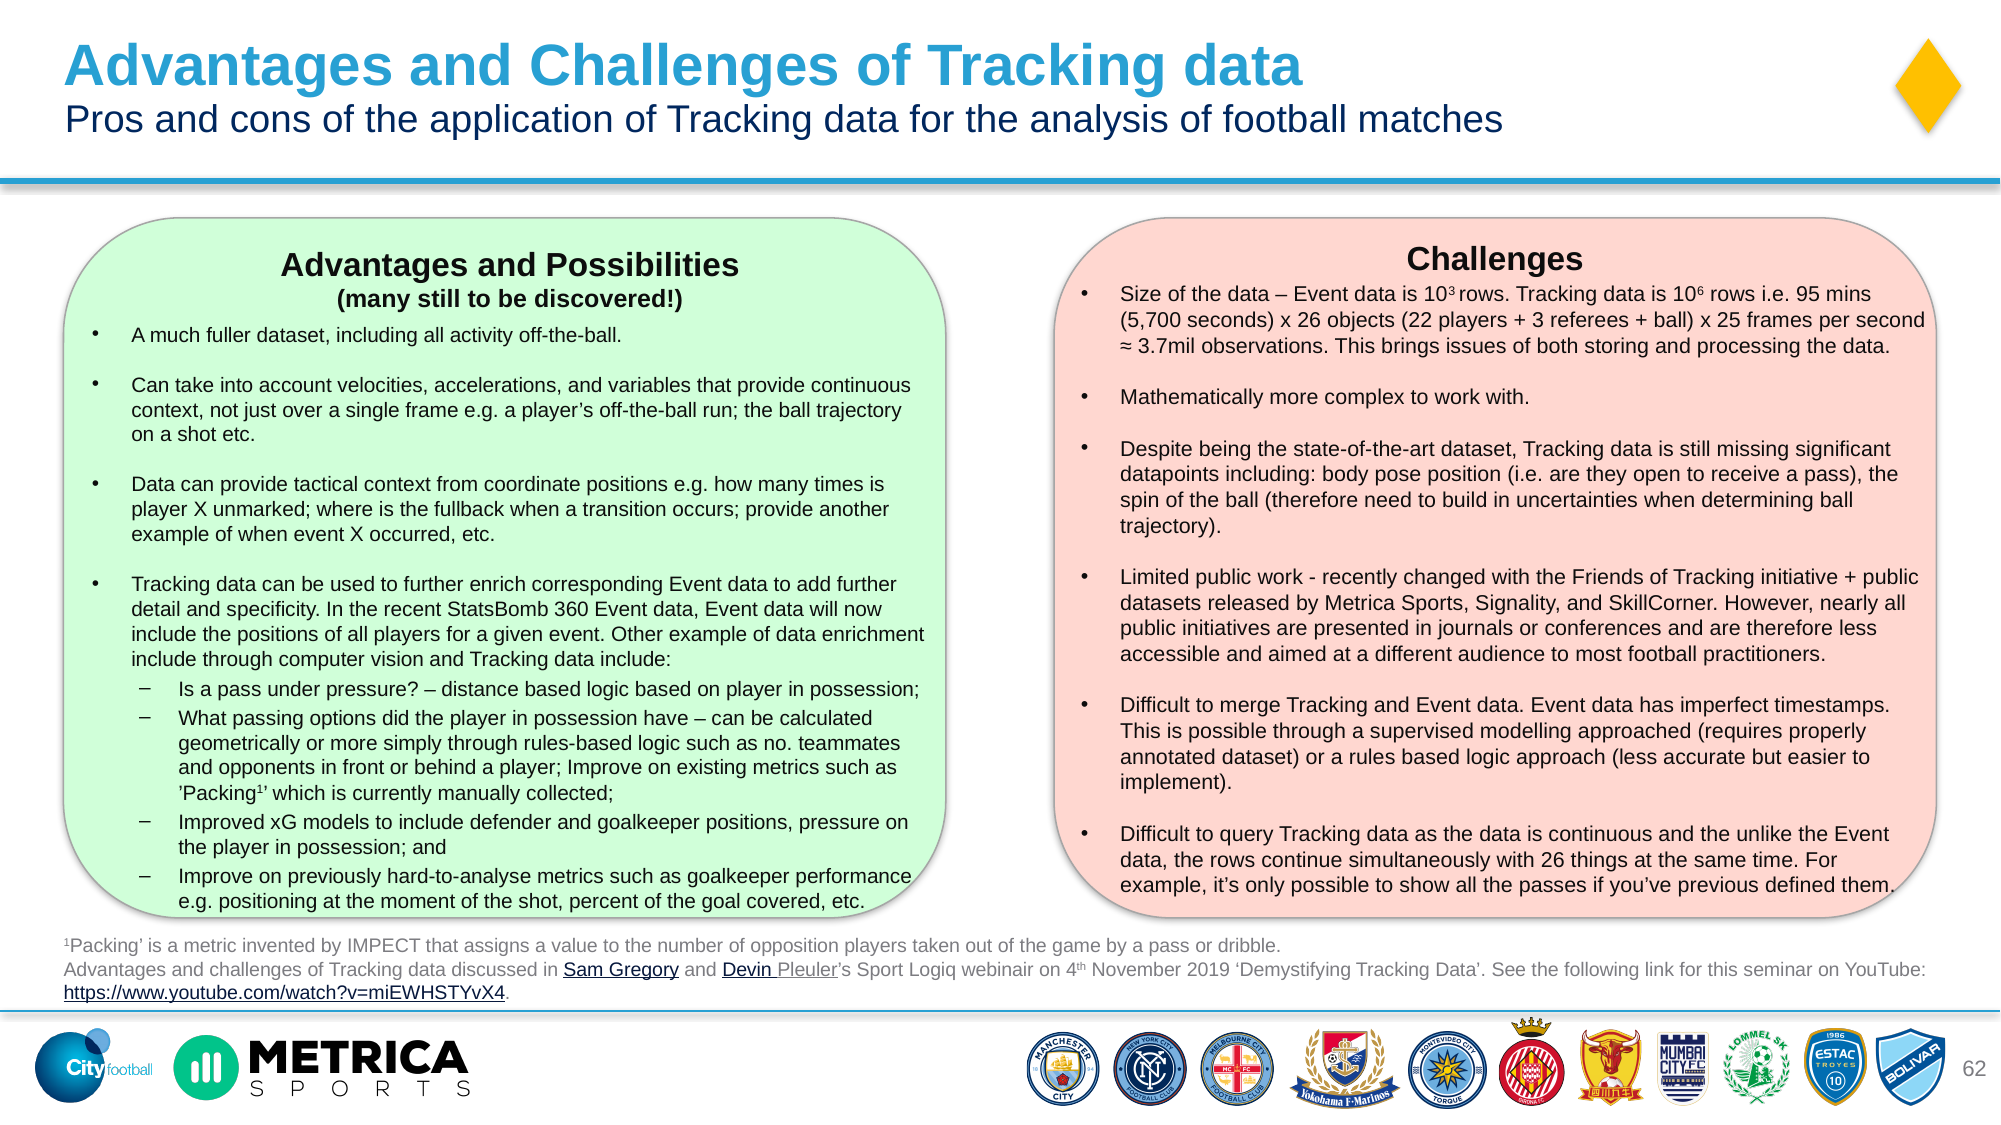

Advantages and Challenges of Tracking data

Pros and cons of the application of Tracking data for the analysis of football matches

Challenges
Advantages and Possibilities
(many still to be discovered!)
Size of the data – Event data is 103 rows. Tracking data is 106 rows i.e. 95 mins (5,700 seconds) x 26 objects (22 players + 3 referees + ball) x 25 frames per second ≈ 3.7mil observations. This brings issues of both storing and processing the data.

Mathematically more complex to work with.

Despite being the state-of-the-art dataset, Tracking data is still missing significant datapoints including: body pose position (i.e. are they open to receive a pass), the spin of the ball (therefore need to build in uncertainties when determining ball trajectory).

Limited public work - recently changed with the Friends of Tracking initiative + public datasets released by Metrica Sports, Signality, and SkillCorner. However, nearly all public initiatives are presented in journals or conferences and are therefore less accessible and aimed at a different audience to most football practitioners.

Difficult to merge Tracking and Event data. Event data has imperfect timestamps. This is possible through a supervised modelling approached (requires properly annotated dataset) or a rules based logic approach (less accurate but easier to implement).

Difficult to query Tracking data as the data is continuous and the unlike the Event data, the rows continue simultaneously with 26 things at the same time. For example, it’s only possible to show all the passes if you’ve previous defined them.
A much fuller dataset, including all activity off-the-ball.

Can take into account velocities, accelerations, and variables that provide continuous context, not just over a single frame e.g. a player’s off-the-ball run; the ball trajectory on a shot etc.

Data can provide tactical context from coordinate positions e.g. how many times is player X unmarked; where is the fullback when a transition occurs; provide another example of when event X occurred, etc.

Tracking data can be used to further enrich corresponding Event data to add further detail and specificity. In the recent StatsBomb 360 Event data, Event data will now include the positions of all players for a given event. Other example of data enrichment include through computer vision and Tracking data include:
Is a pass under pressure? – distance based logic based on player in possession;
What passing options did the player in possession have – can be calculated geometrically or more simply through rules-based logic such as no. teammates and opponents in front or behind a player; Improve on existing metrics such as ’Packing1’ which is currently manually collected;
Improved xG models to include defender and goalkeeper positions, pressure on the player in possession; and
Improve on previously hard-to-analyse metrics such as goalkeeper performance e.g. positioning at the moment of the shot, percent of the goal covered, etc.

1Packing’ is a metric invented by IMPECT that assigns a value to the number of opposition players taken out of the game by a pass or dribble.
Advantages and challenges of Tracking data discussed in Sam Gregory and Devin Pleuler’s Sport Logiq webinair on 4th November 2019 ‘Demystifying Tracking Data’. See the following link for this seminar on YouTube: https://www.youtube.com/watch?v=miEWHSTYvX4.
62